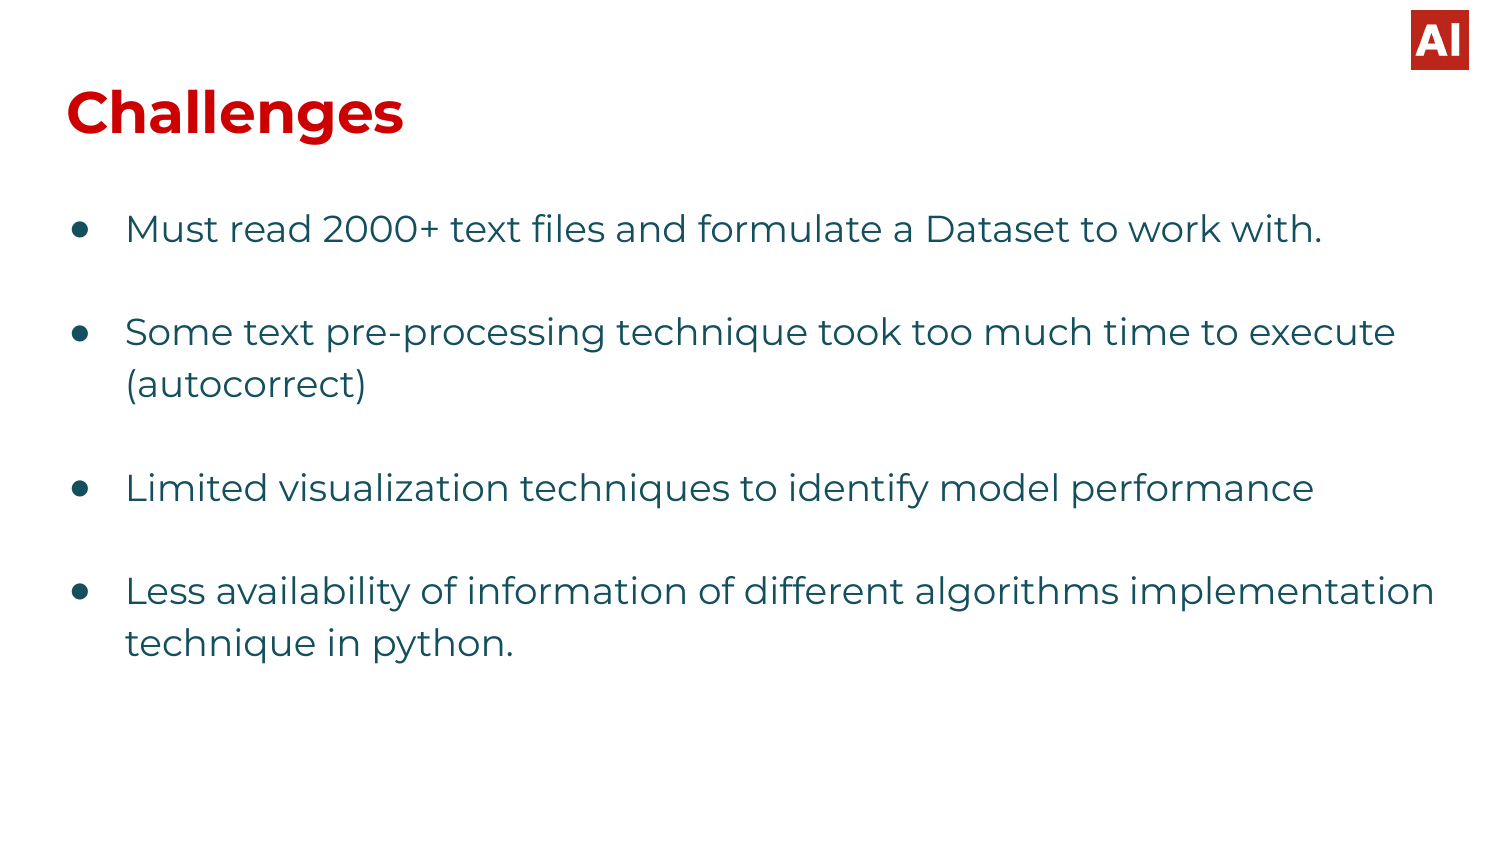

# Challenges

Must read 2000+ text files and formulate a Dataset to work with.

Some text pre-processing technique took too much time to execute (autocorrect)

Limited visualization techniques to identify model performance

Less availability of information of different algorithms implementation technique in python.